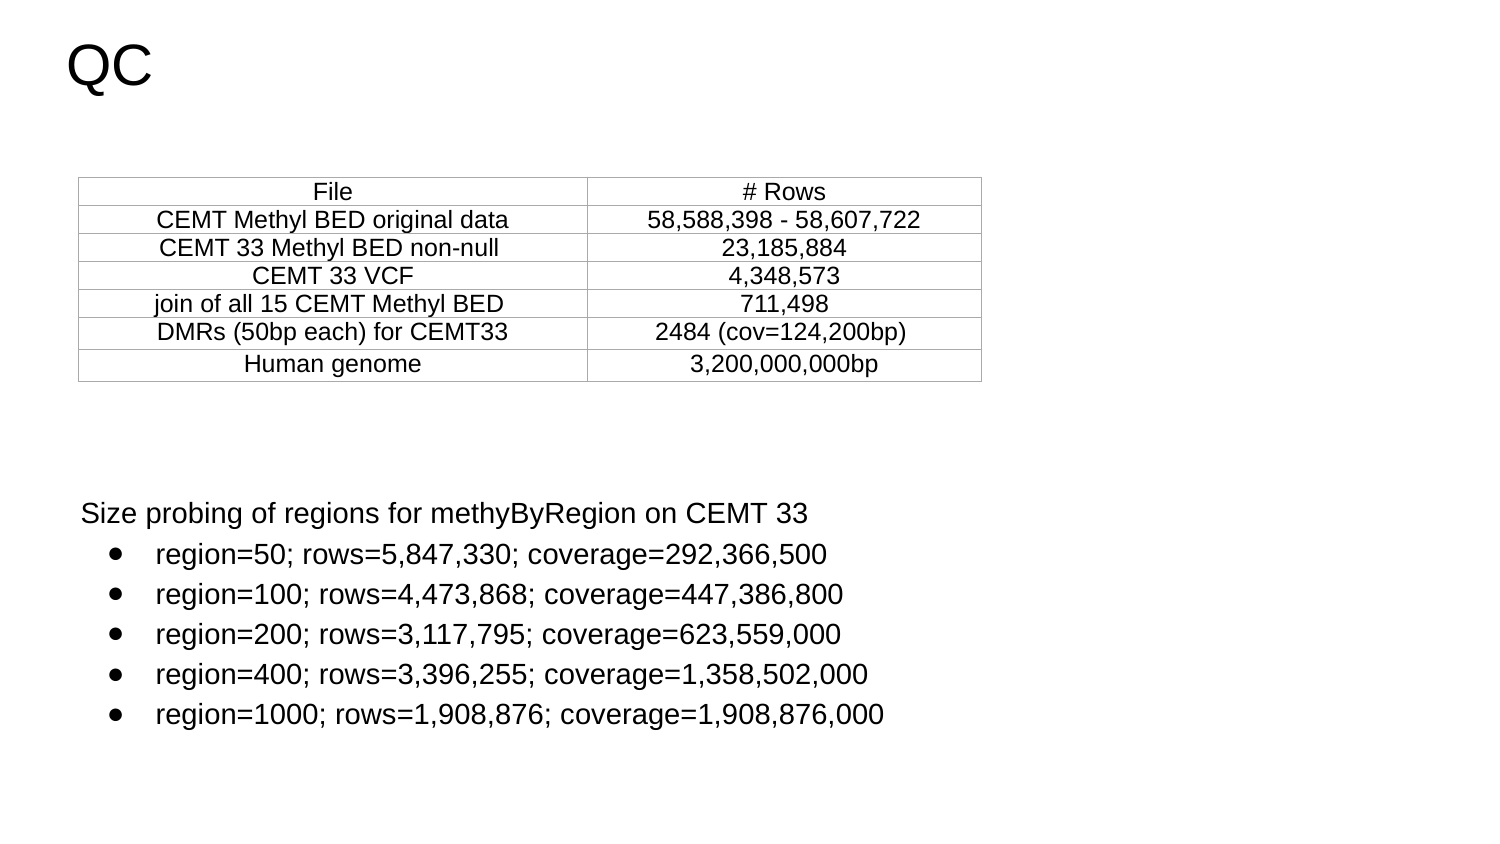

# QC
| File | # Rows |
| --- | --- |
| CEMT Methyl BED original data | 58,588,398 - 58,607,722 |
| CEMT 33 Methyl BED non-null | 23,185,884 |
| CEMT 33 VCF | 4,348,573 |
| join of all 15 CEMT Methyl BED | 711,498 |
| DMRs (50bp each) for CEMT33 | 2484 (cov=124,200bp) |
| Human genome | 3,200,000,000bp |
Size probing of regions for methyByRegion on CEMT 33
region=50; rows=5,847,330; coverage=292,366,500
region=100; rows=4,473,868; coverage=447,386,800
region=200; rows=3,117,795; coverage=623,559,000
region=400; rows=3,396,255; coverage=1,358,502,000
region=1000; rows=1,908,876; coverage=1,908,876,000